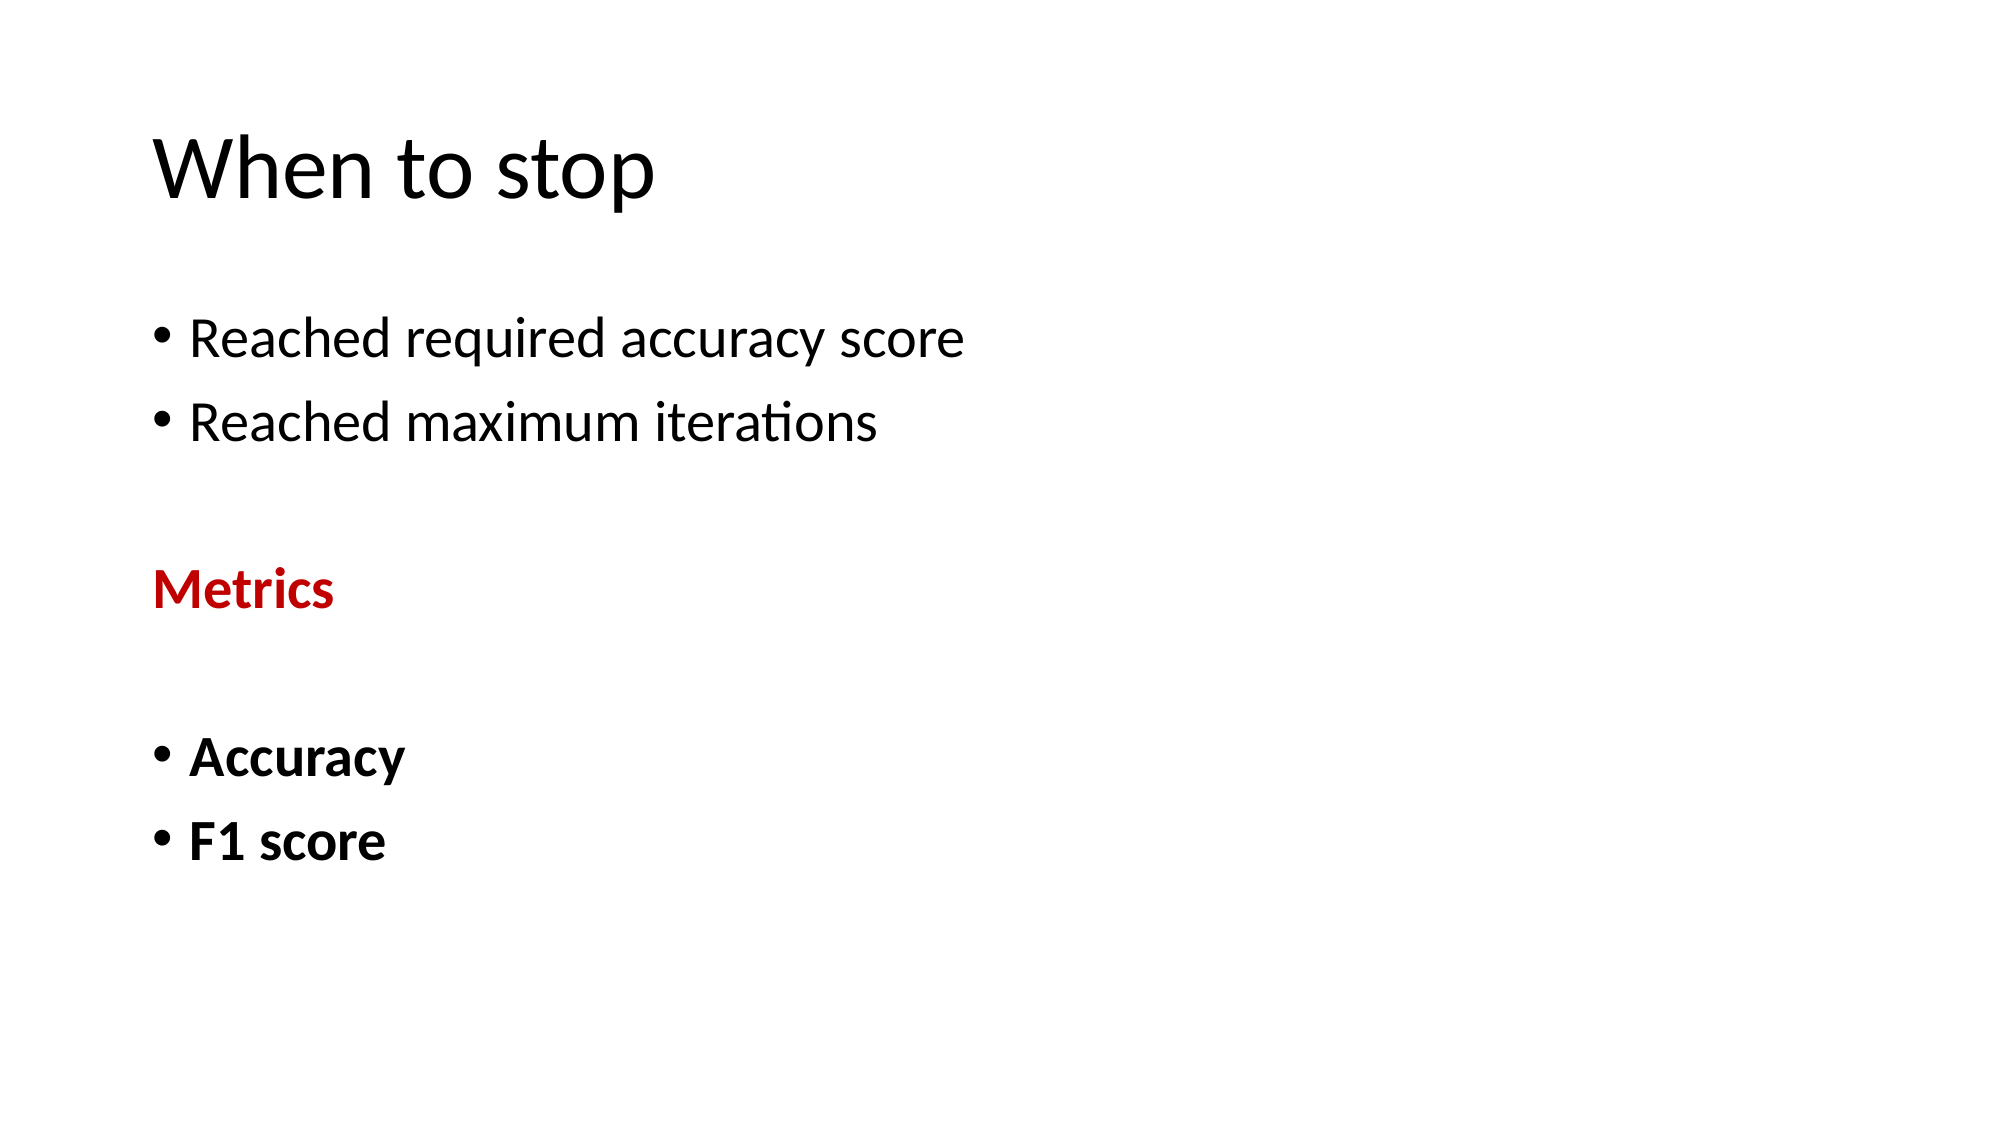

# When to stop
Reached required accuracy score
Reached maximum iterations

Metrics

Accuracy
F1 score